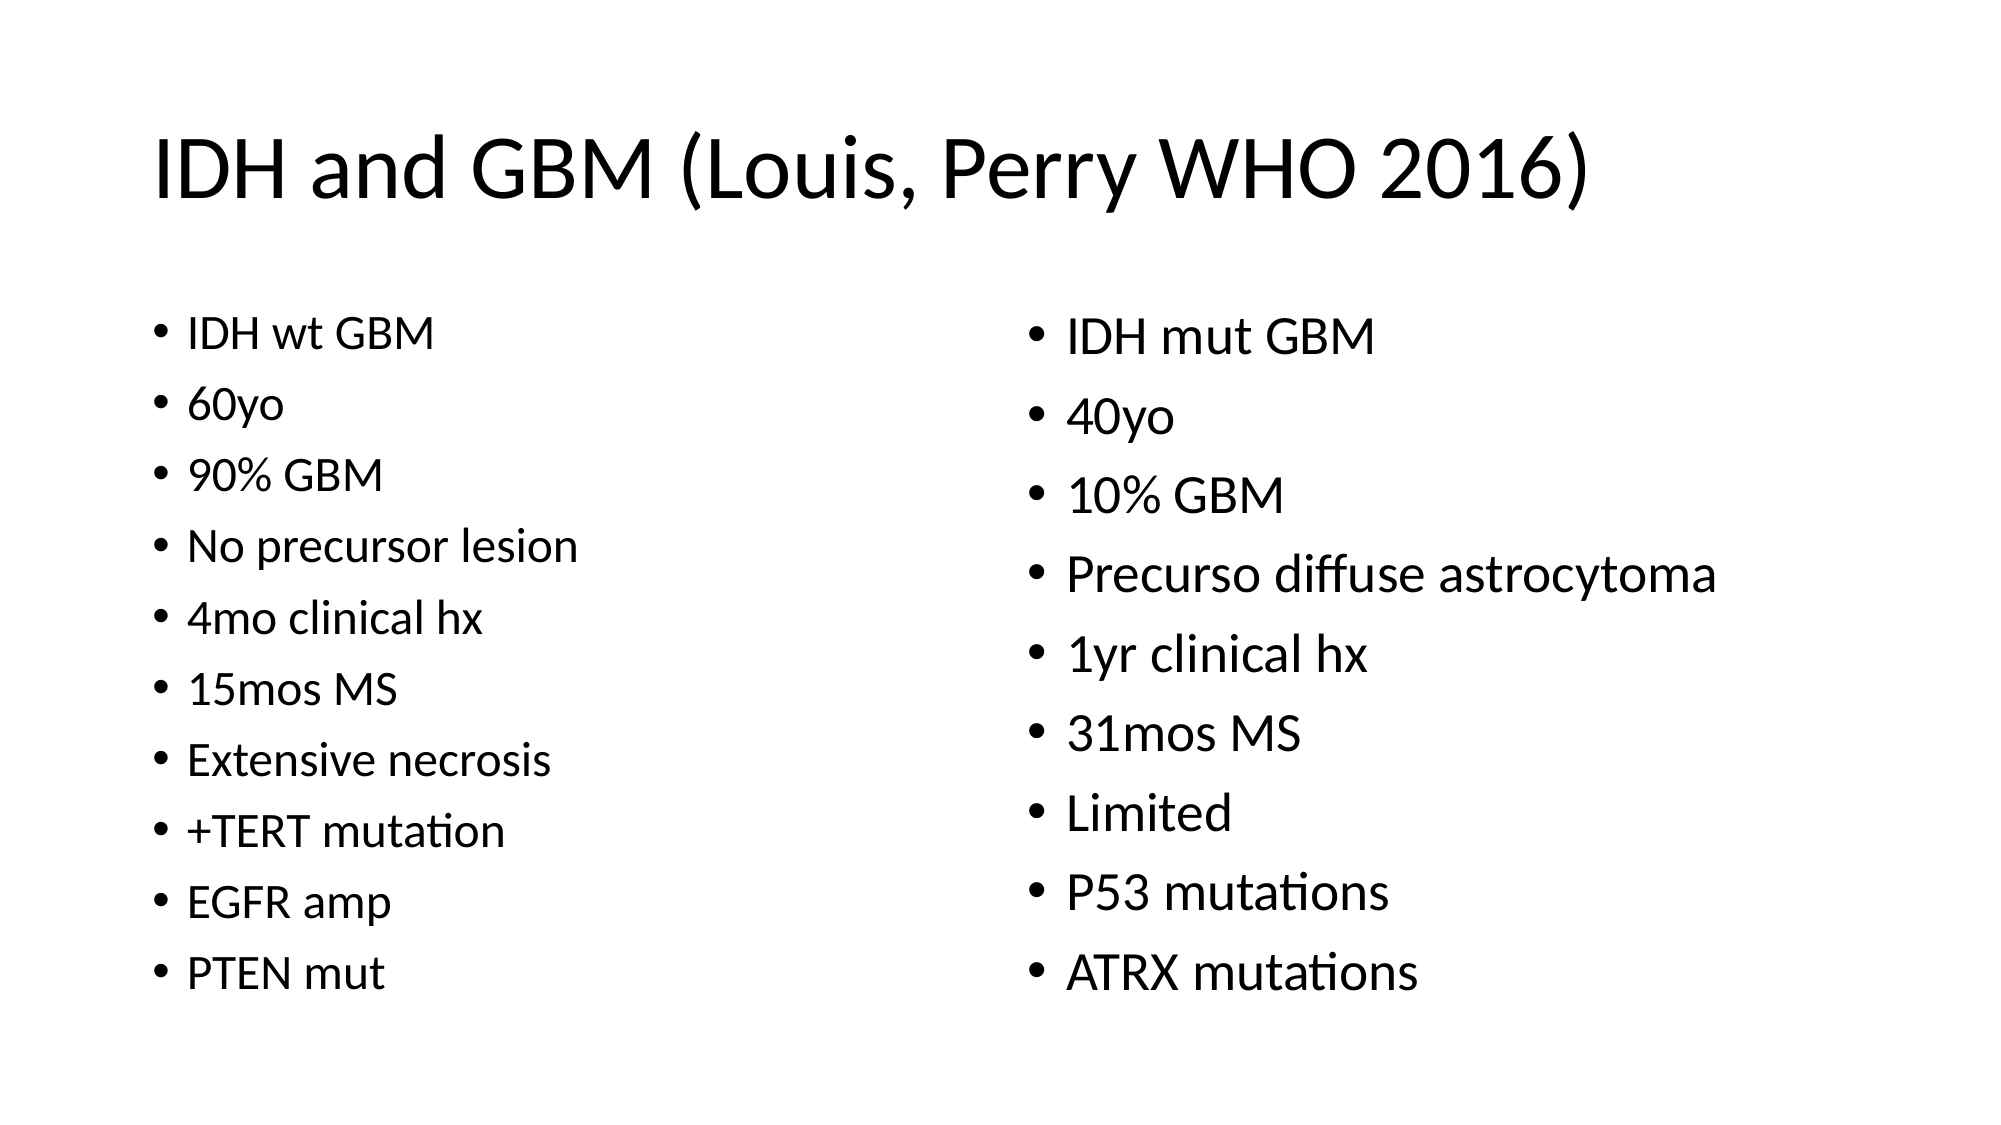

# IDH and GBM (Louis, Perry WHO 2016)
IDH wt GBM
60yo
90% GBM
No precursor lesion
4mo clinical hx
15mos MS
Extensive necrosis
+TERT mutation
EGFR amp
PTEN mut
IDH mut GBM
40yo
10% GBM
Precurso diffuse astrocytoma
1yr clinical hx
31mos MS
Limited
P53 mutations
ATRX mutations